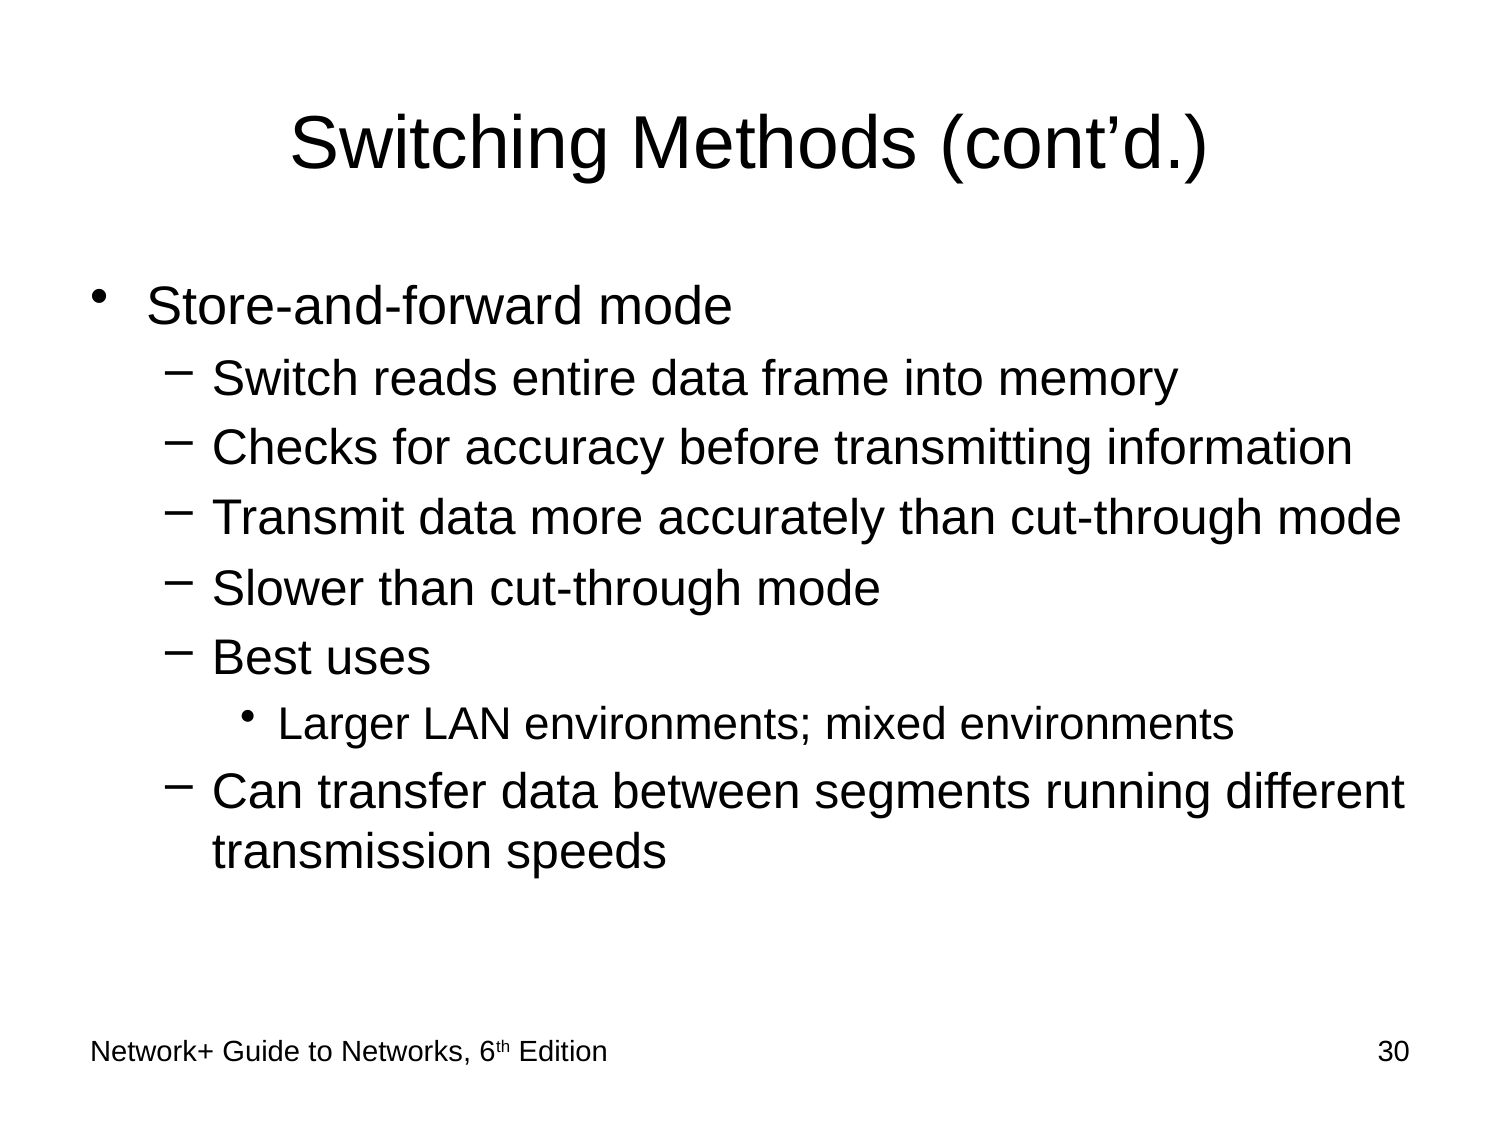

# Switching Methods (cont’d.)
Store-and-forward mode
Switch reads entire data frame into memory
Checks for accuracy before transmitting information
Transmit data more accurately than cut-through mode
Slower than cut-through mode
Best uses
Larger LAN environments; mixed environments
Can transfer data between segments running different transmission speeds
Network+ Guide to Networks, 6th Edition
30